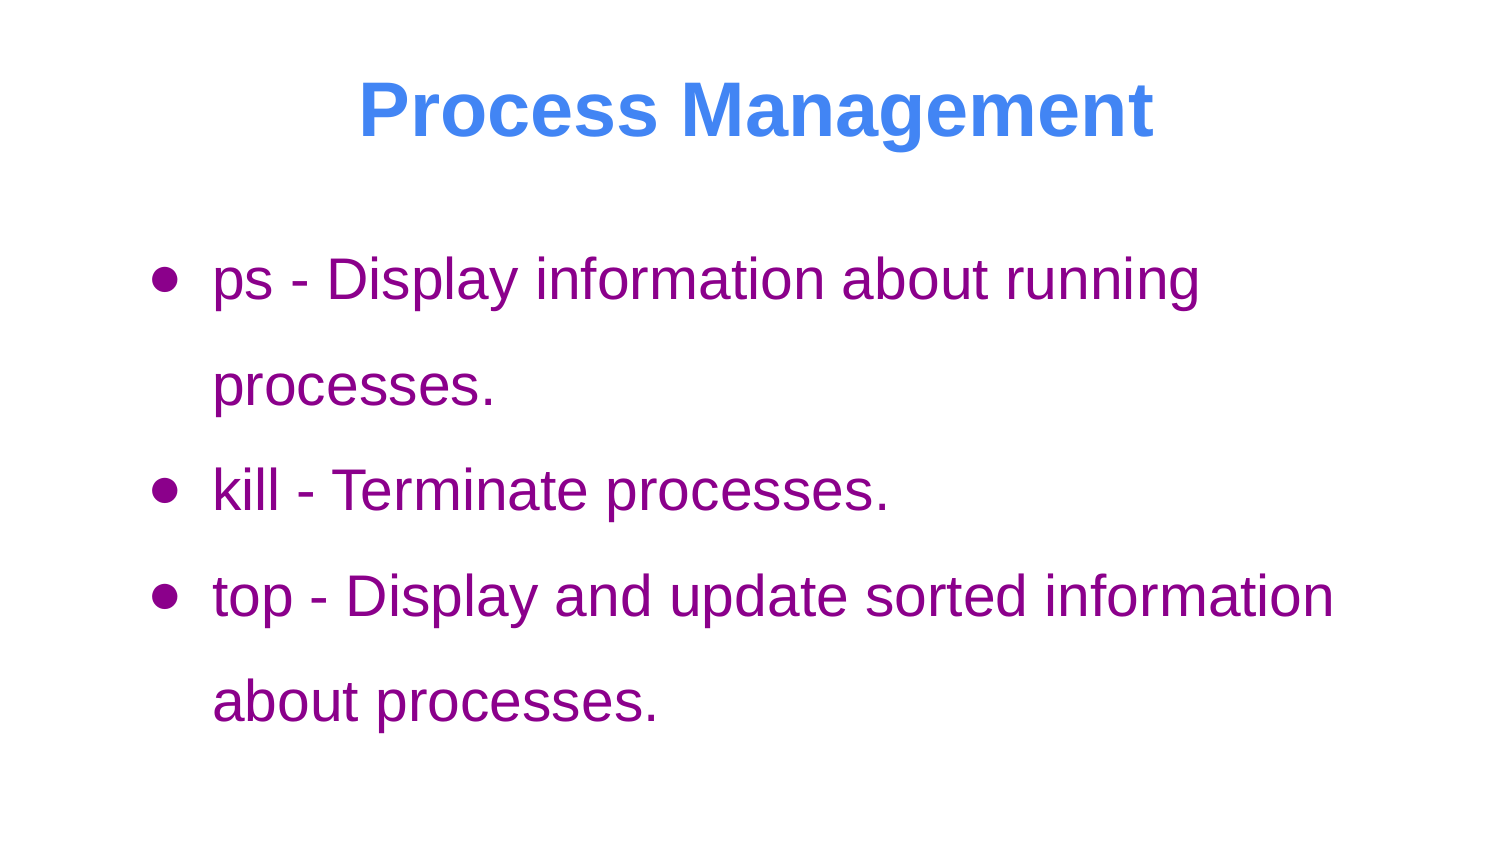

# Process Management
ps - Display information about running  processes.
kill - Terminate processes.
top - Display and update sorted information   about processes.